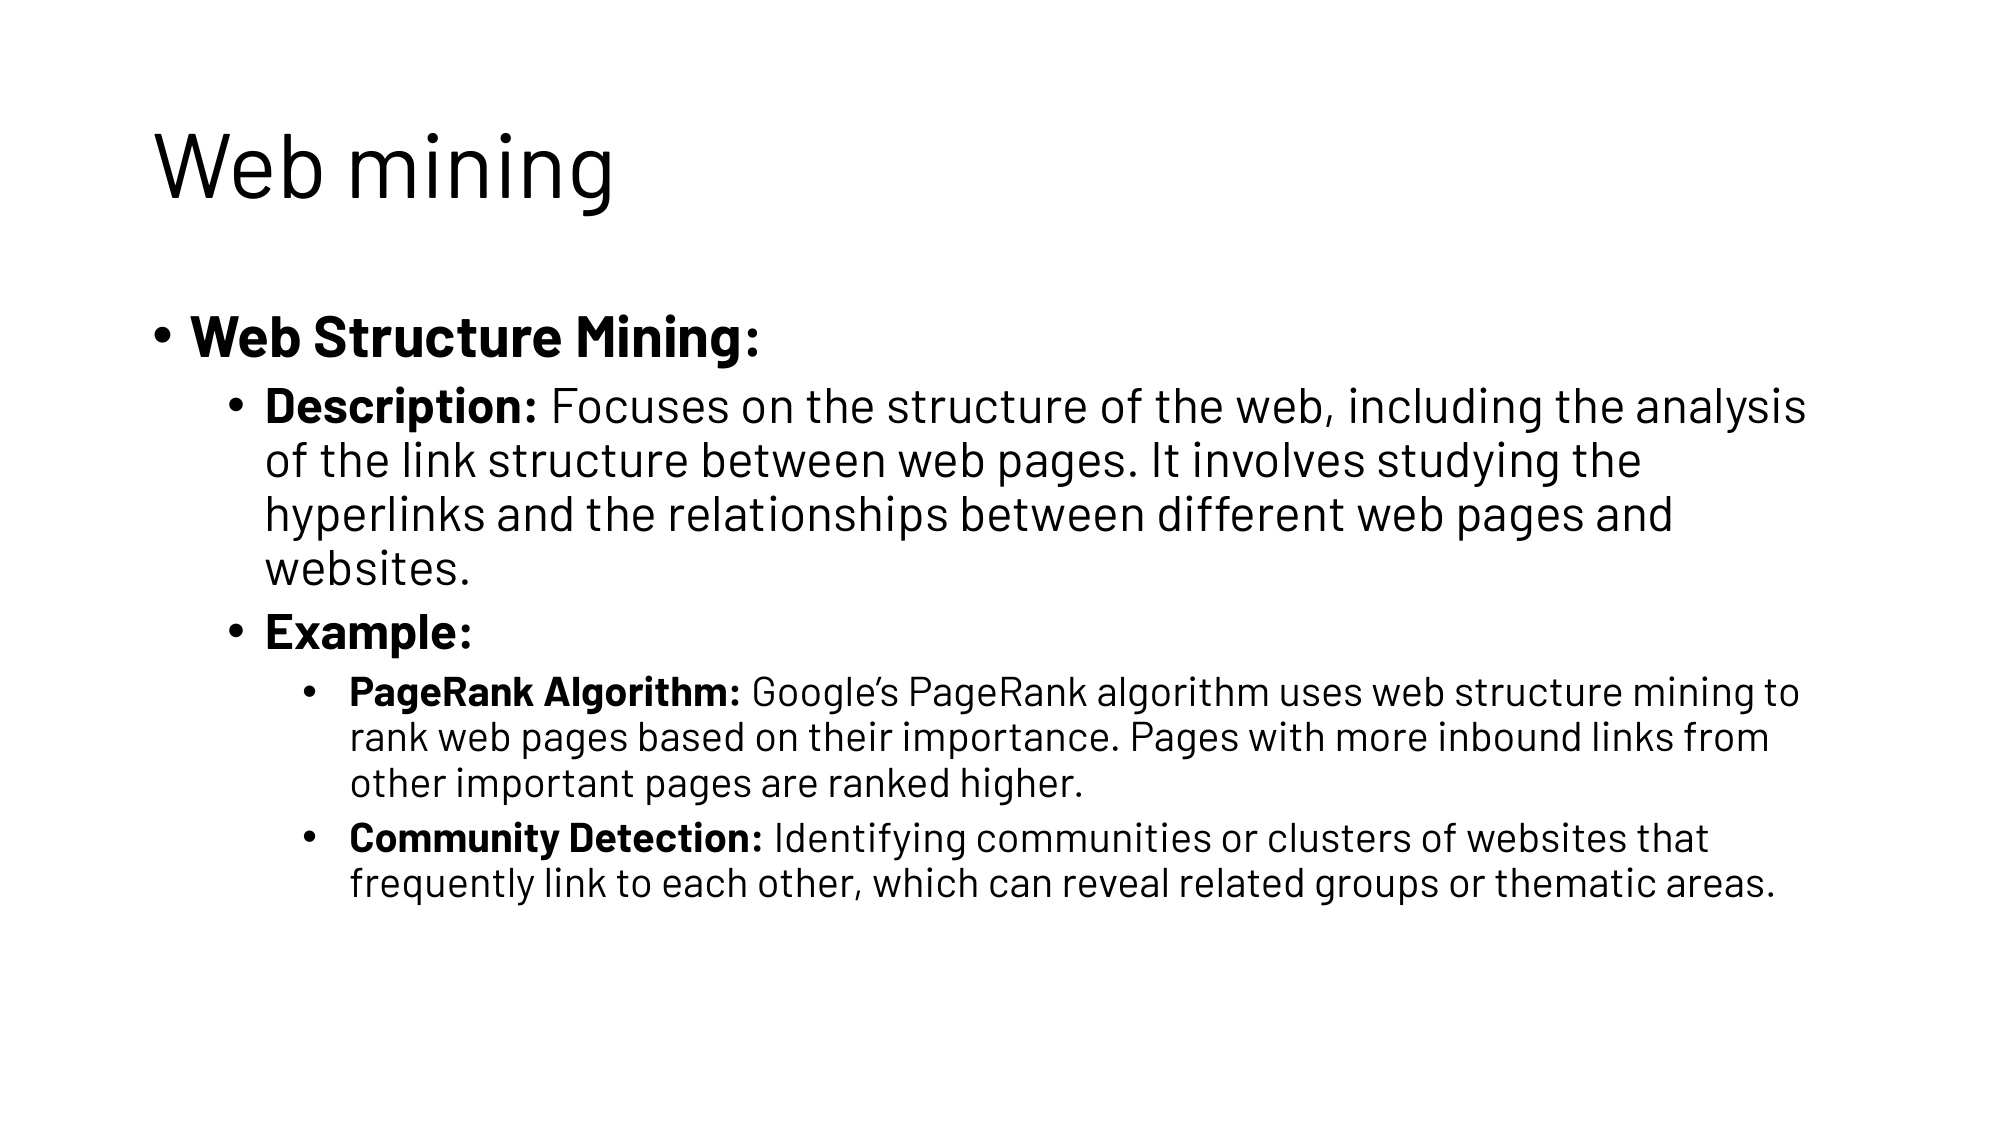

# Web mining
Web Structure Mining:
Description: Focuses on the structure of the web, including the analysis of the link structure between web pages. It involves studying the hyperlinks and the relationships between different web pages and websites.
Example:
PageRank Algorithm: Google’s PageRank algorithm uses web structure mining to rank web pages based on their importance. Pages with more inbound links from other important pages are ranked higher.
Community Detection: Identifying communities or clusters of websites that frequently link to each other, which can reveal related groups or thematic areas.